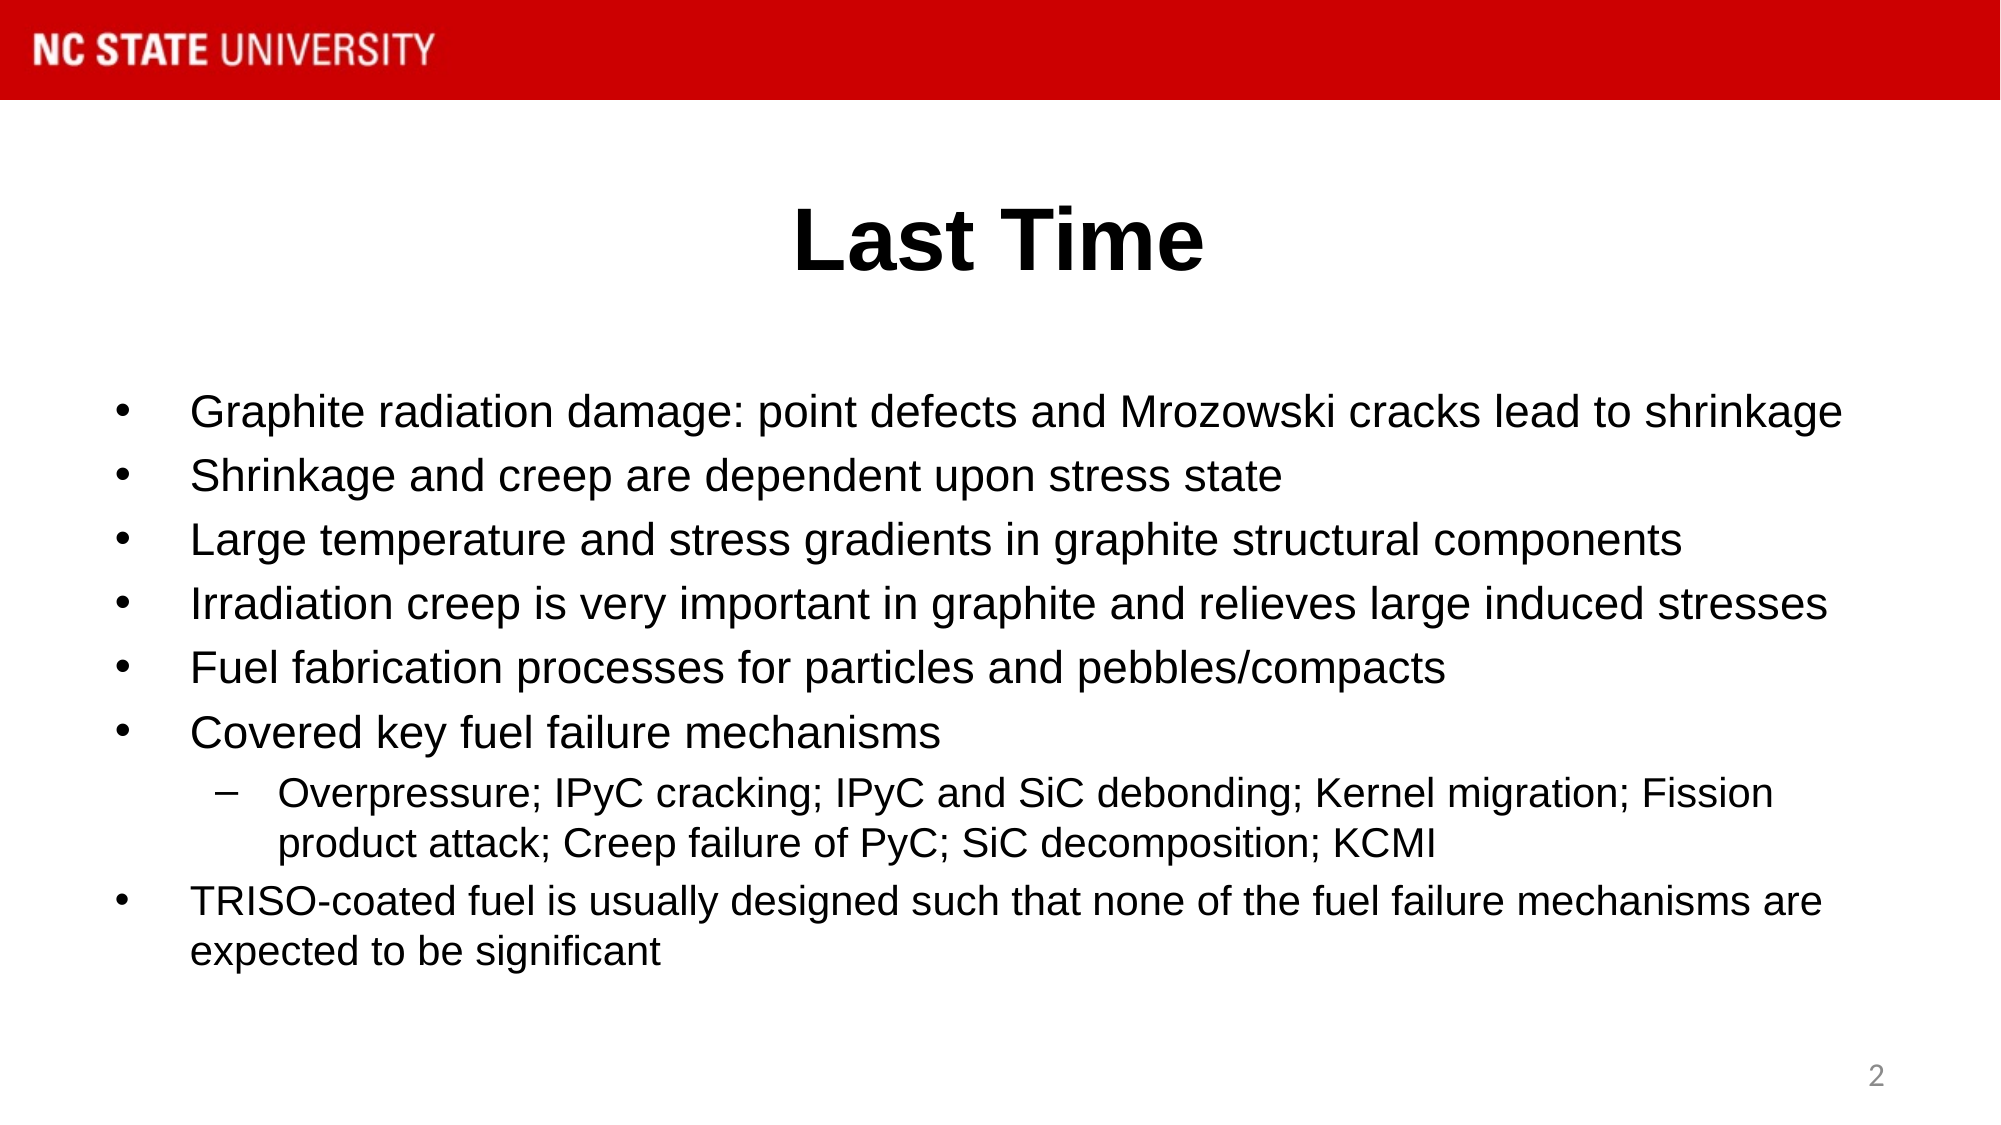

# Last Time
Graphite radiation damage: point defects and Mrozowski cracks lead to shrinkage
Shrinkage and creep are dependent upon stress state
Large temperature and stress gradients in graphite structural components
Irradiation creep is very important in graphite and relieves large induced stresses
Fuel fabrication processes for particles and pebbles/compacts
Covered key fuel failure mechanisms
Overpressure; IPyC cracking; IPyC and SiC debonding; Kernel migration; Fission product attack; Creep failure of PyC; SiC decomposition; KCMI
TRISO-coated fuel is usually designed such that none of the fuel failure mechanisms are expected to be significant
2